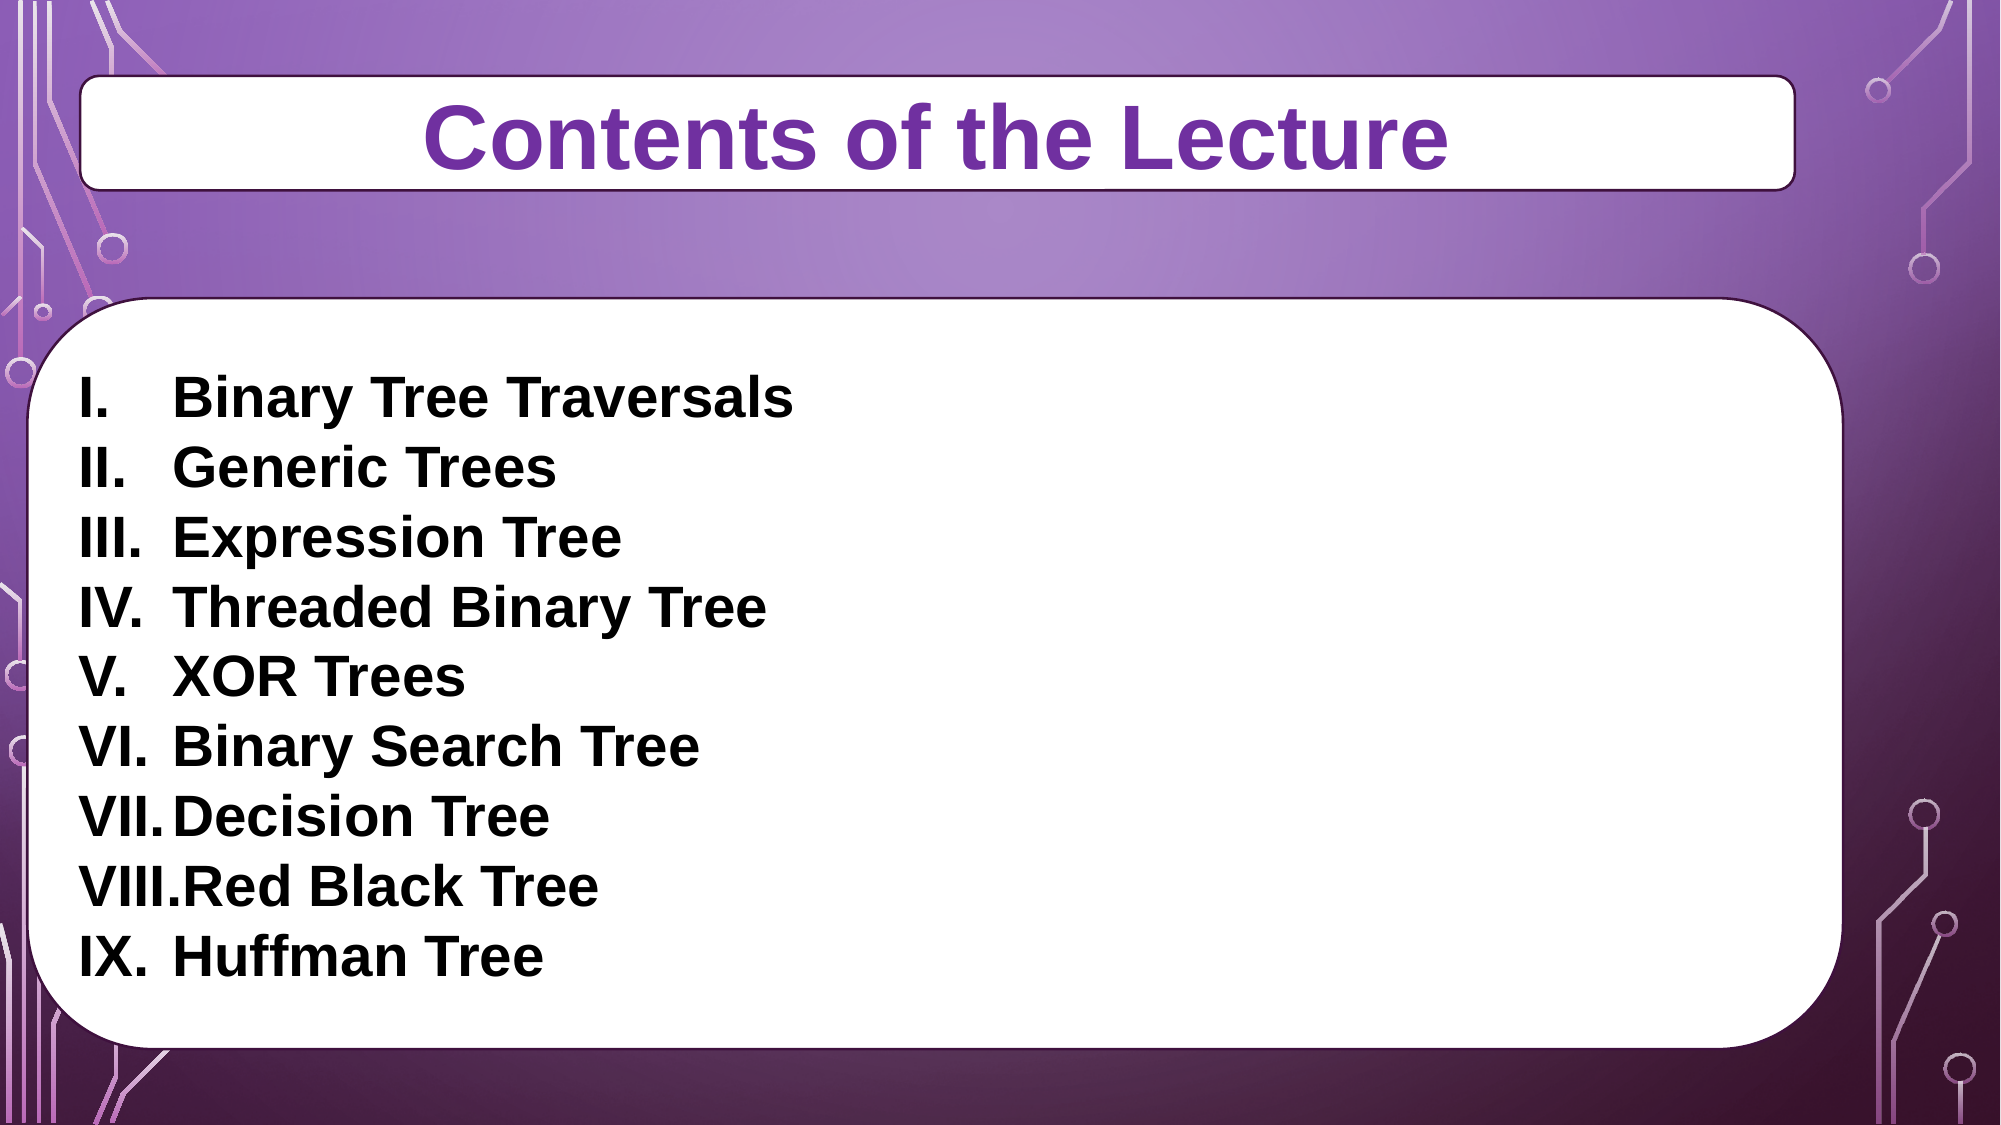

Contents of the Lecture
Binary Tree Traversals
Generic Trees
Expression Tree
Threaded Binary Tree
XOR Trees
Binary Search Tree
Decision Tree
Red Black Tree
Huffman Tree